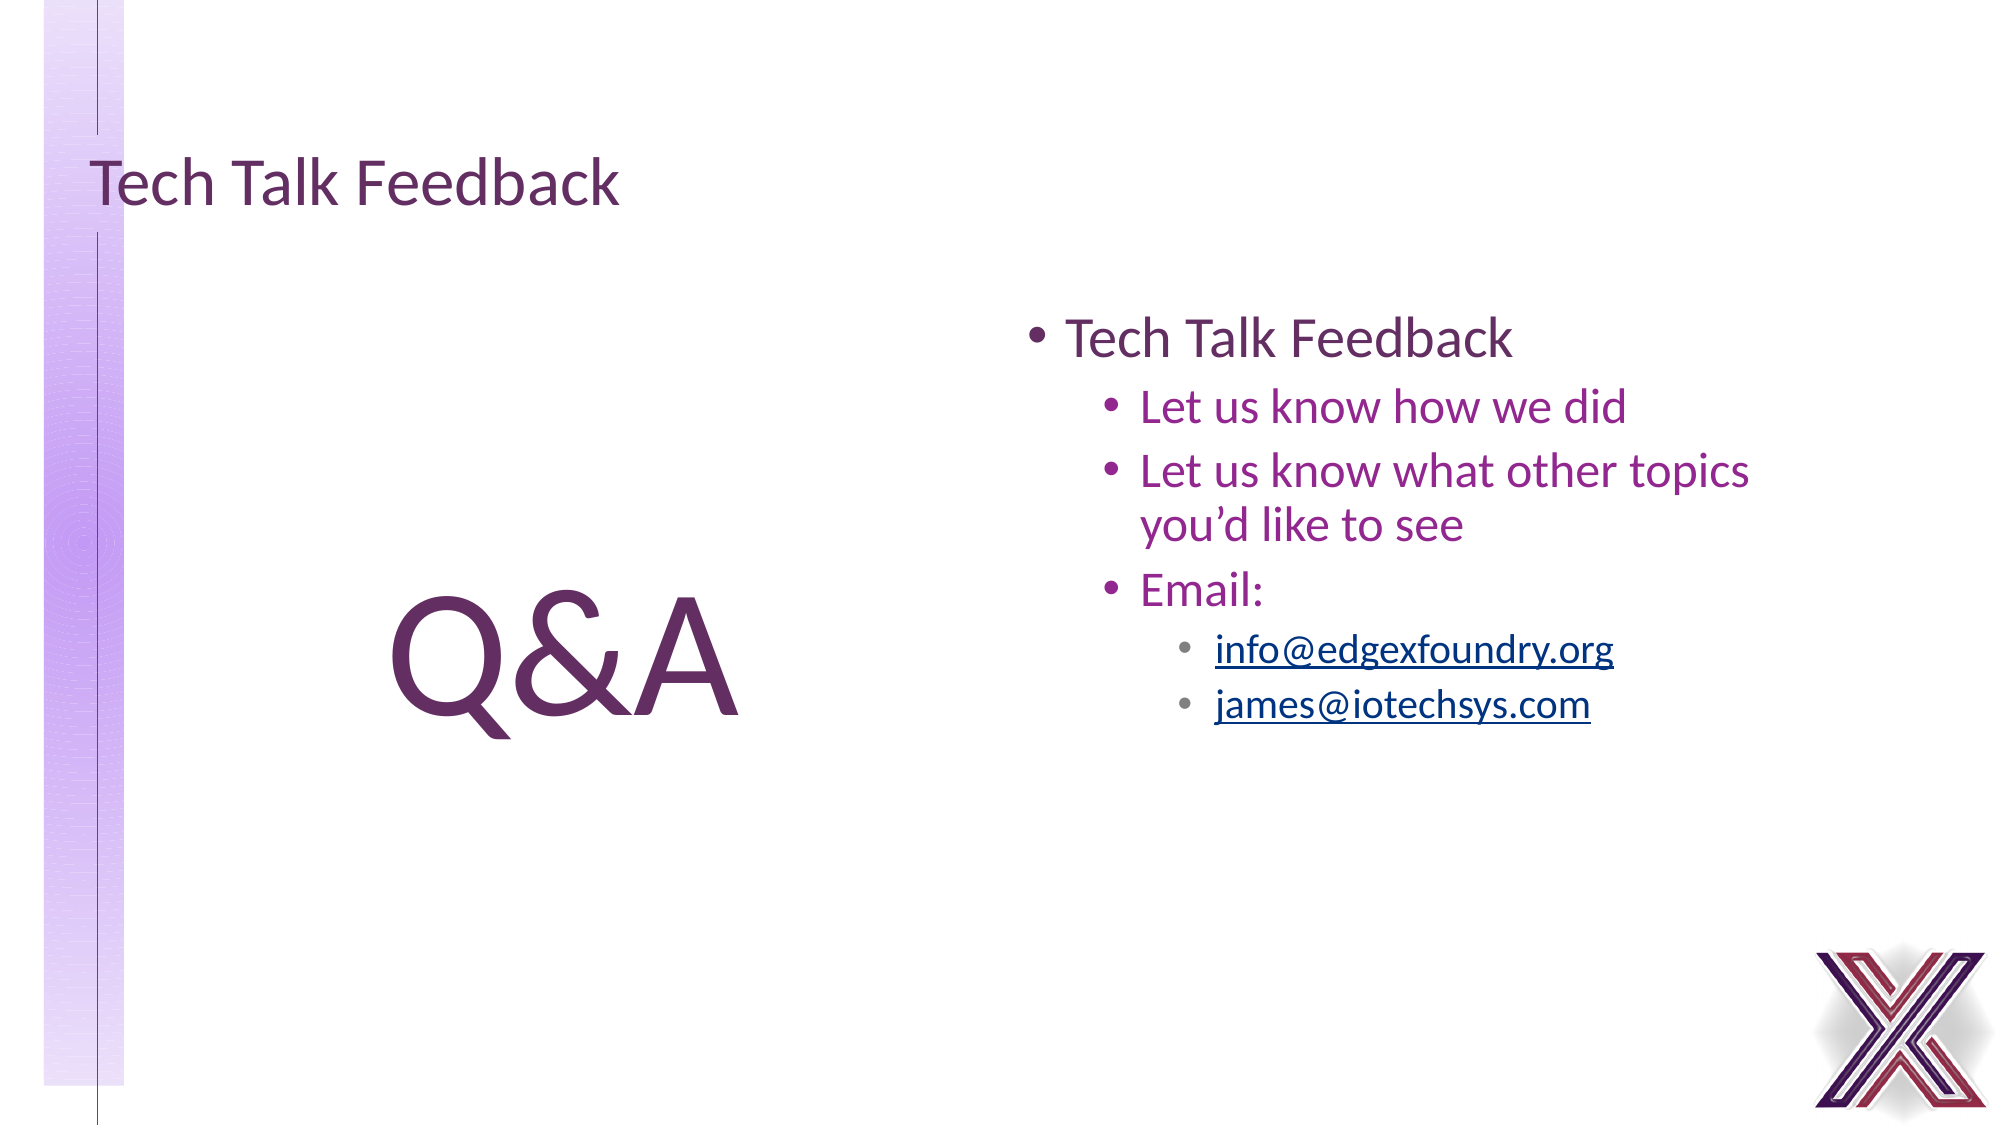

# Tech Talk Feedback
Q&A
Tech Talk Feedback
Let us know how we did
Let us know what other topics you’d like to see
Email:
info@edgexfoundry.org
james@iotechsys.com